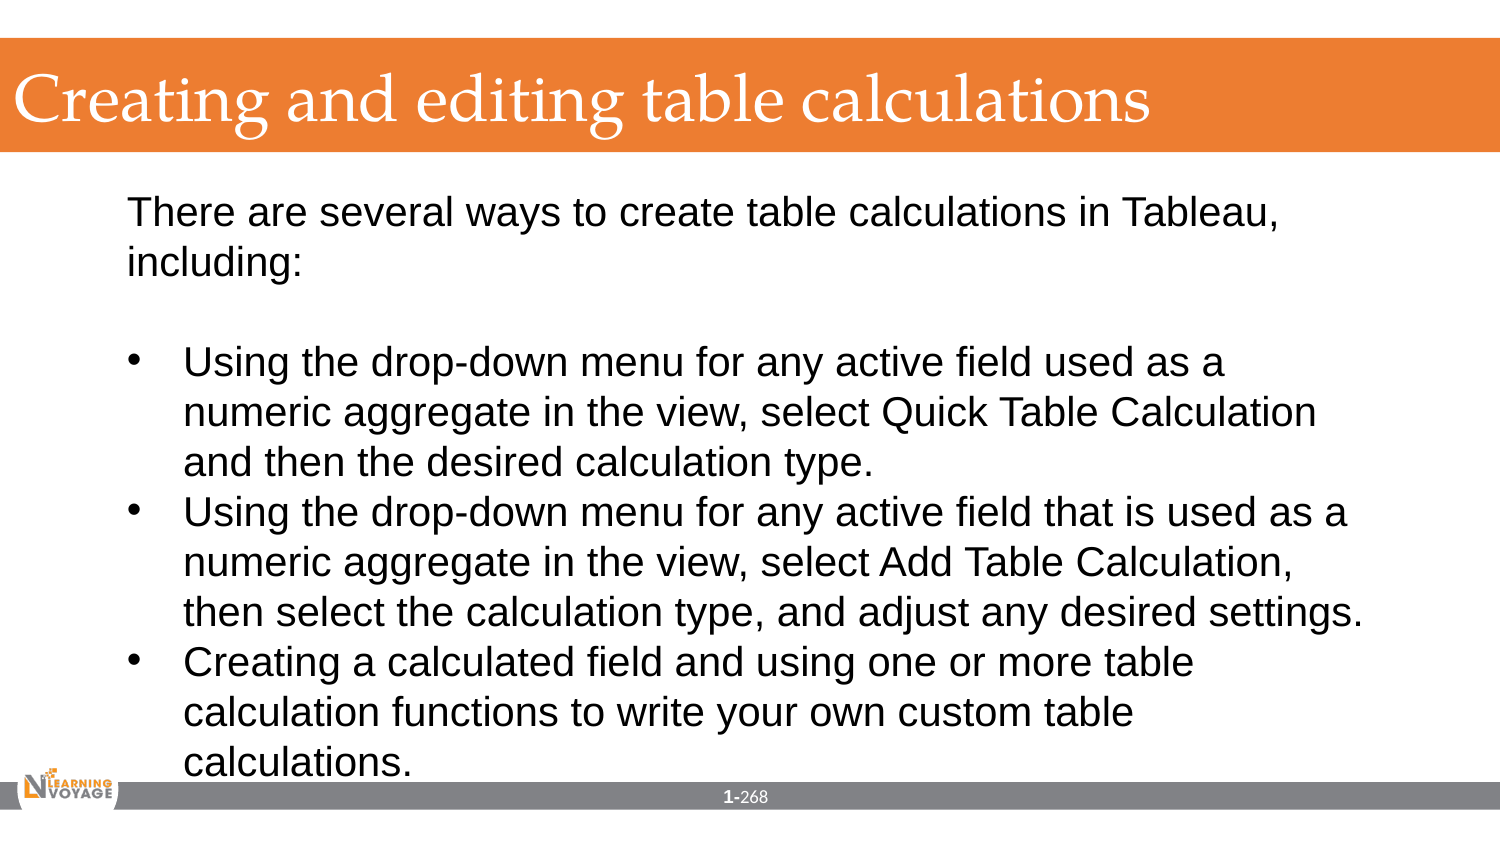

Creating and editing table calculations
There are several ways to create table calculations in Tableau, including:

Using the drop-down menu for any active field used as a numeric aggregate in the view, select Quick Table Calculation and then the desired calculation type.
Using the drop-down menu for any active field that is used as a numeric aggregate in the view, select Add Table Calculation, then select the calculation type, and adjust any desired settings.
Creating a calculated field and using one or more table calculation functions to write your own custom table calculations.
1-268